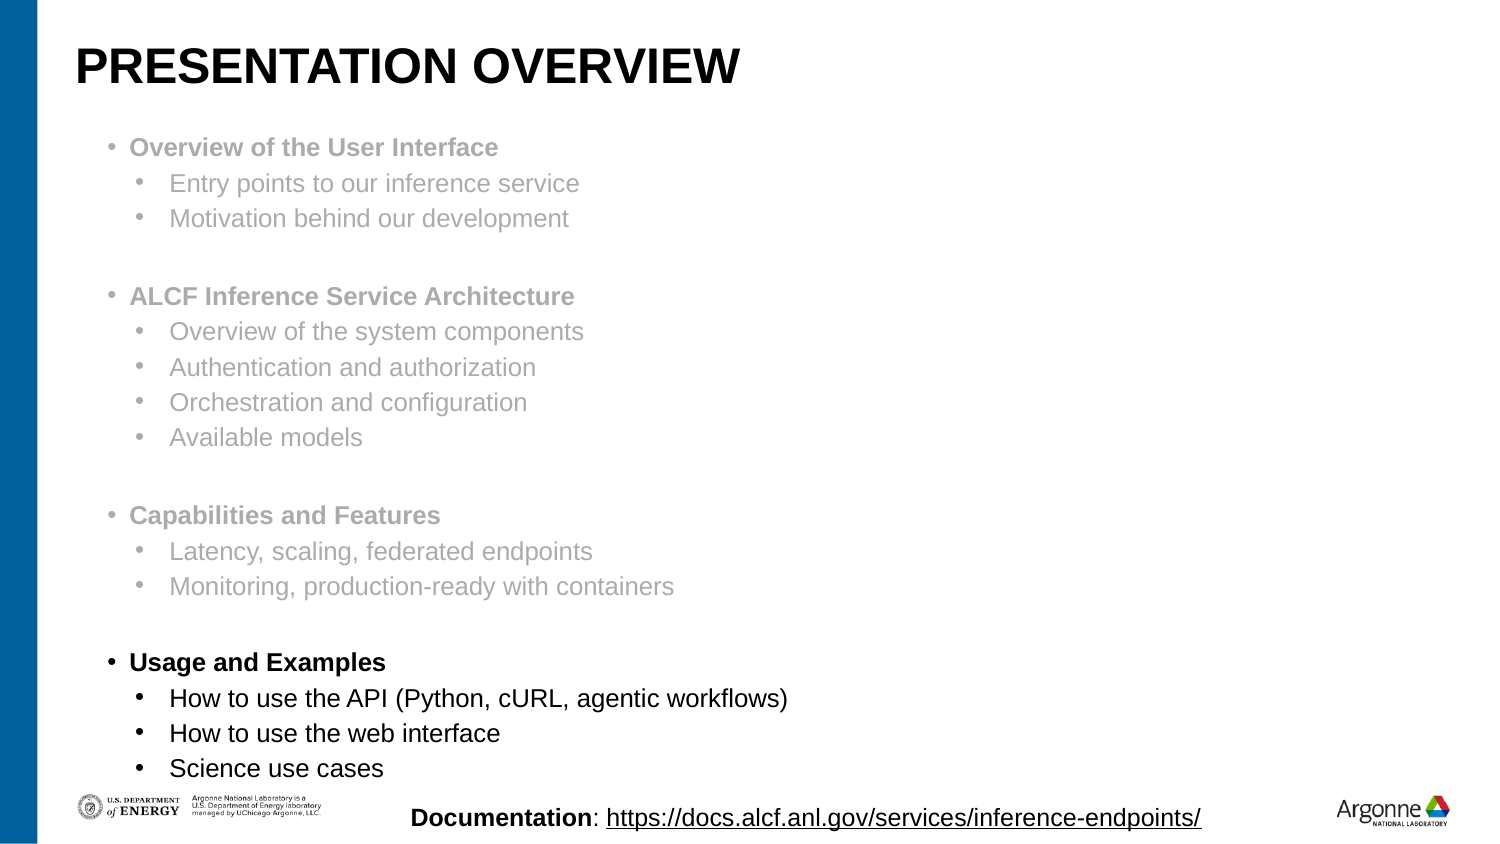

# Presentation overview

Overview of the User Interface
Entry points to our inference service
Motivation behind our development

ALCF Inference Service Architecture
Overview of the system components
Authentication and authorization
Orchestration and configuration
Available models

Capabilities and Features
Latency, scaling, federated endpoints
Monitoring, production-ready with containers

Usage and Examples
How to use the API (Python, cURL, agentic workflows)
How to use the web interface
Science use cases
Documentation: https://docs.alcf.anl.gov/services/inference-endpoints/